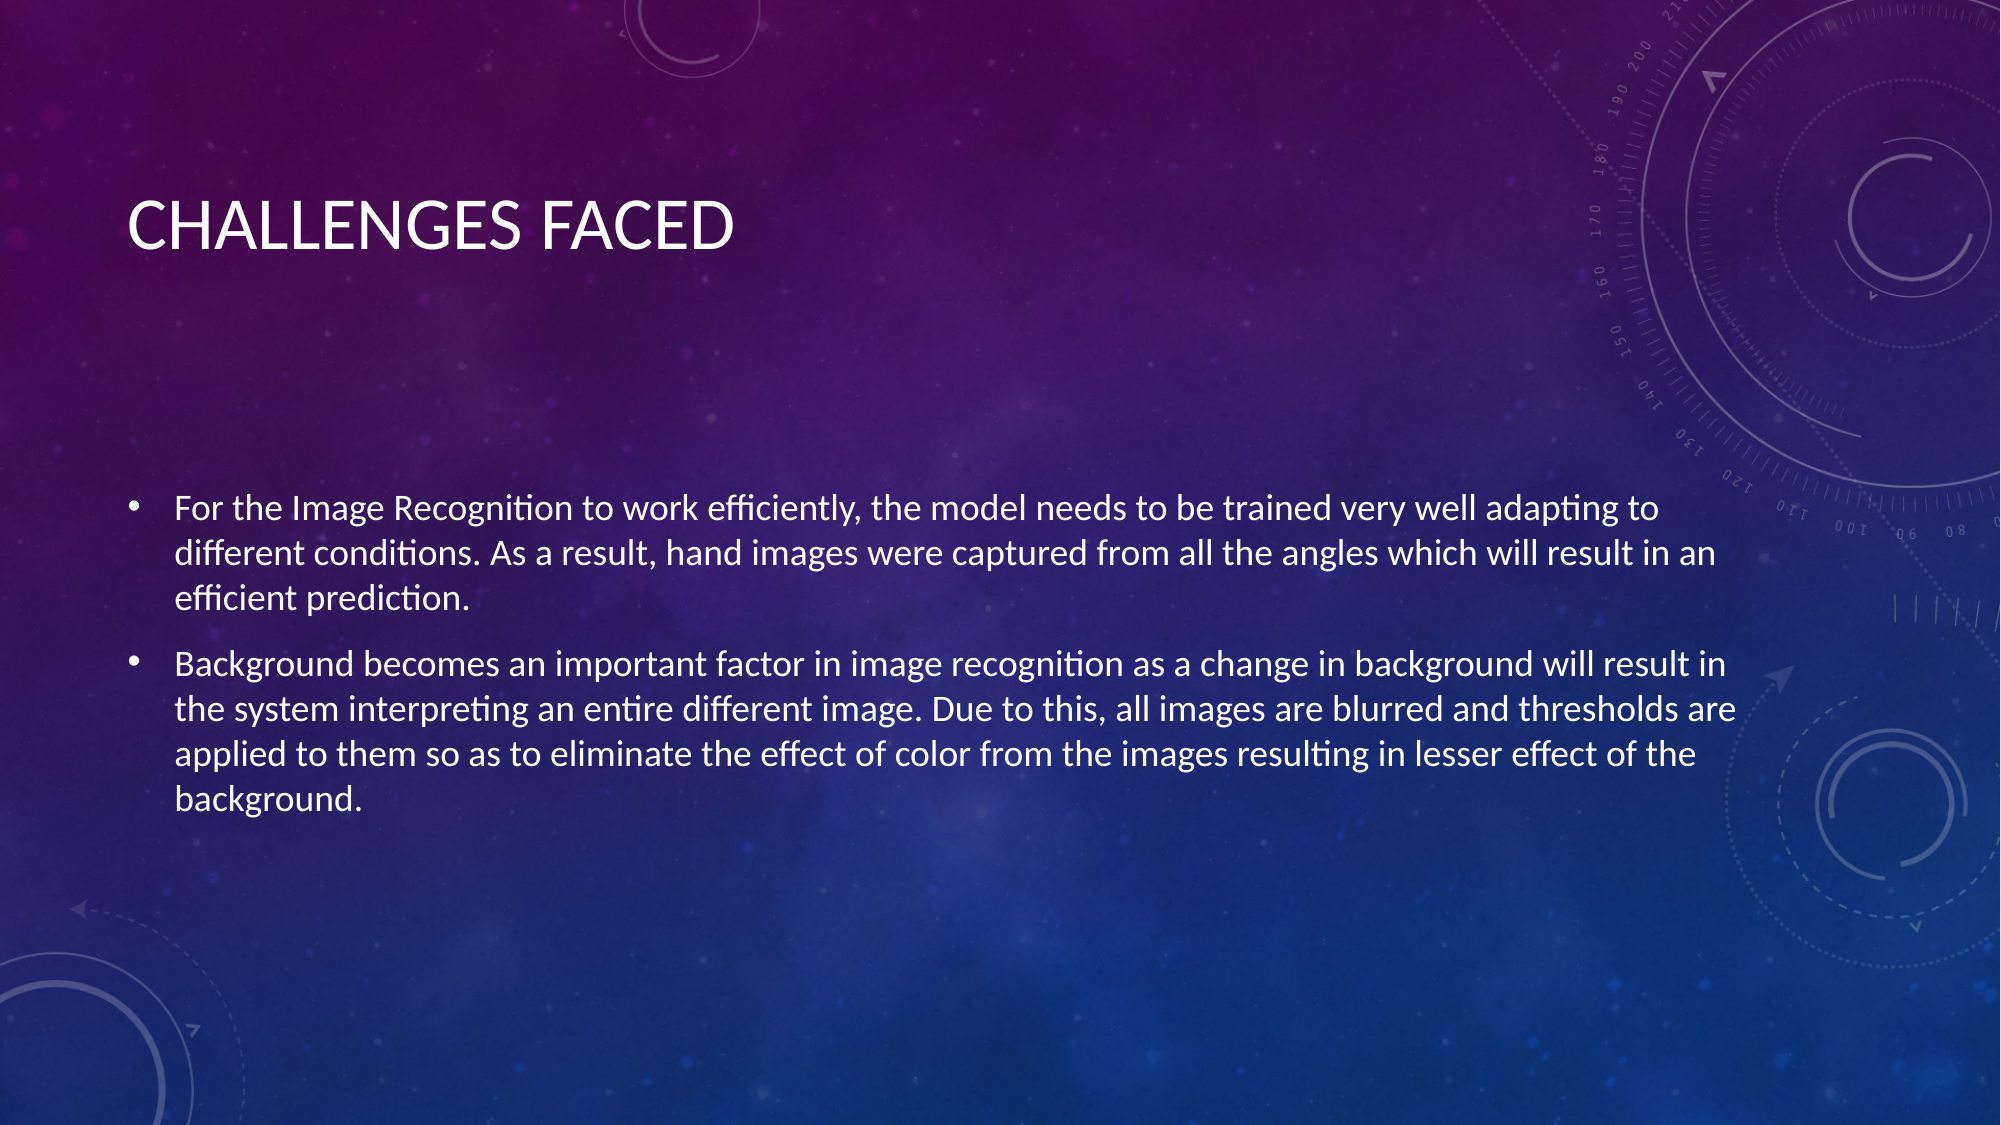

# CHALLENGES FACED
For the Image Recognition to work efficiently, the model needs to be trained very well adapting to different conditions. As a result, hand images were captured from all the angles which will result in an efficient prediction.
Background becomes an important factor in image recognition as a change in background will result in the system interpreting an entire different image. Due to this, all images are blurred and thresholds are applied to them so as to eliminate the effect of color from the images resulting in lesser effect of the background.